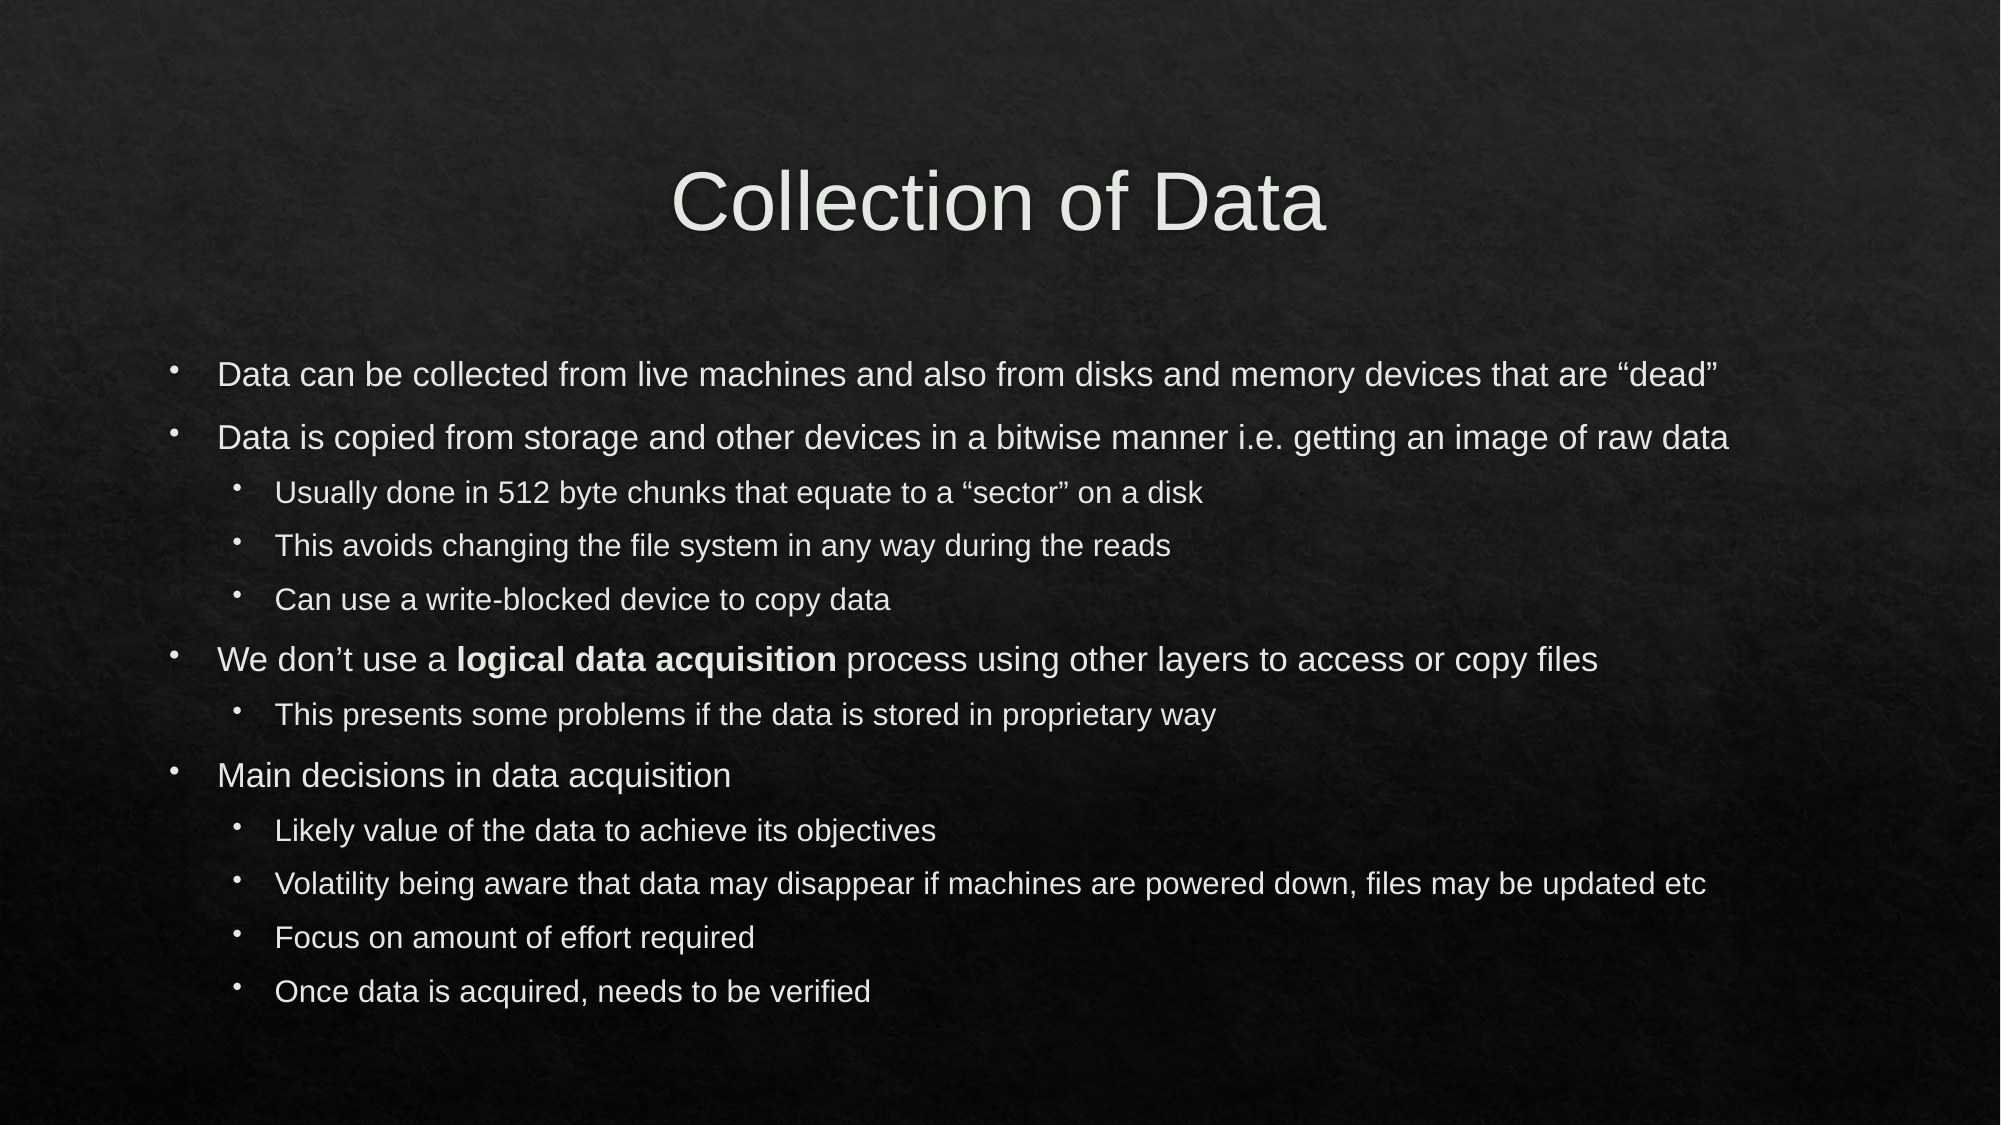

# Collection of Data
Data can be collected from live machines and also from disks and memory devices that are “dead”
Data is copied from storage and other devices in a bitwise manner i.e. getting an image of raw data
Usually done in 512 byte chunks that equate to a “sector” on a disk
This avoids changing the file system in any way during the reads
Can use a write-blocked device to copy data
We don’t use a logical data acquisition process using other layers to access or copy files
This presents some problems if the data is stored in proprietary way
Main decisions in data acquisition
Likely value of the data to achieve its objectives
Volatility being aware that data may disappear if machines are powered down, files may be updated etc
Focus on amount of effort required
Once data is acquired, needs to be verified